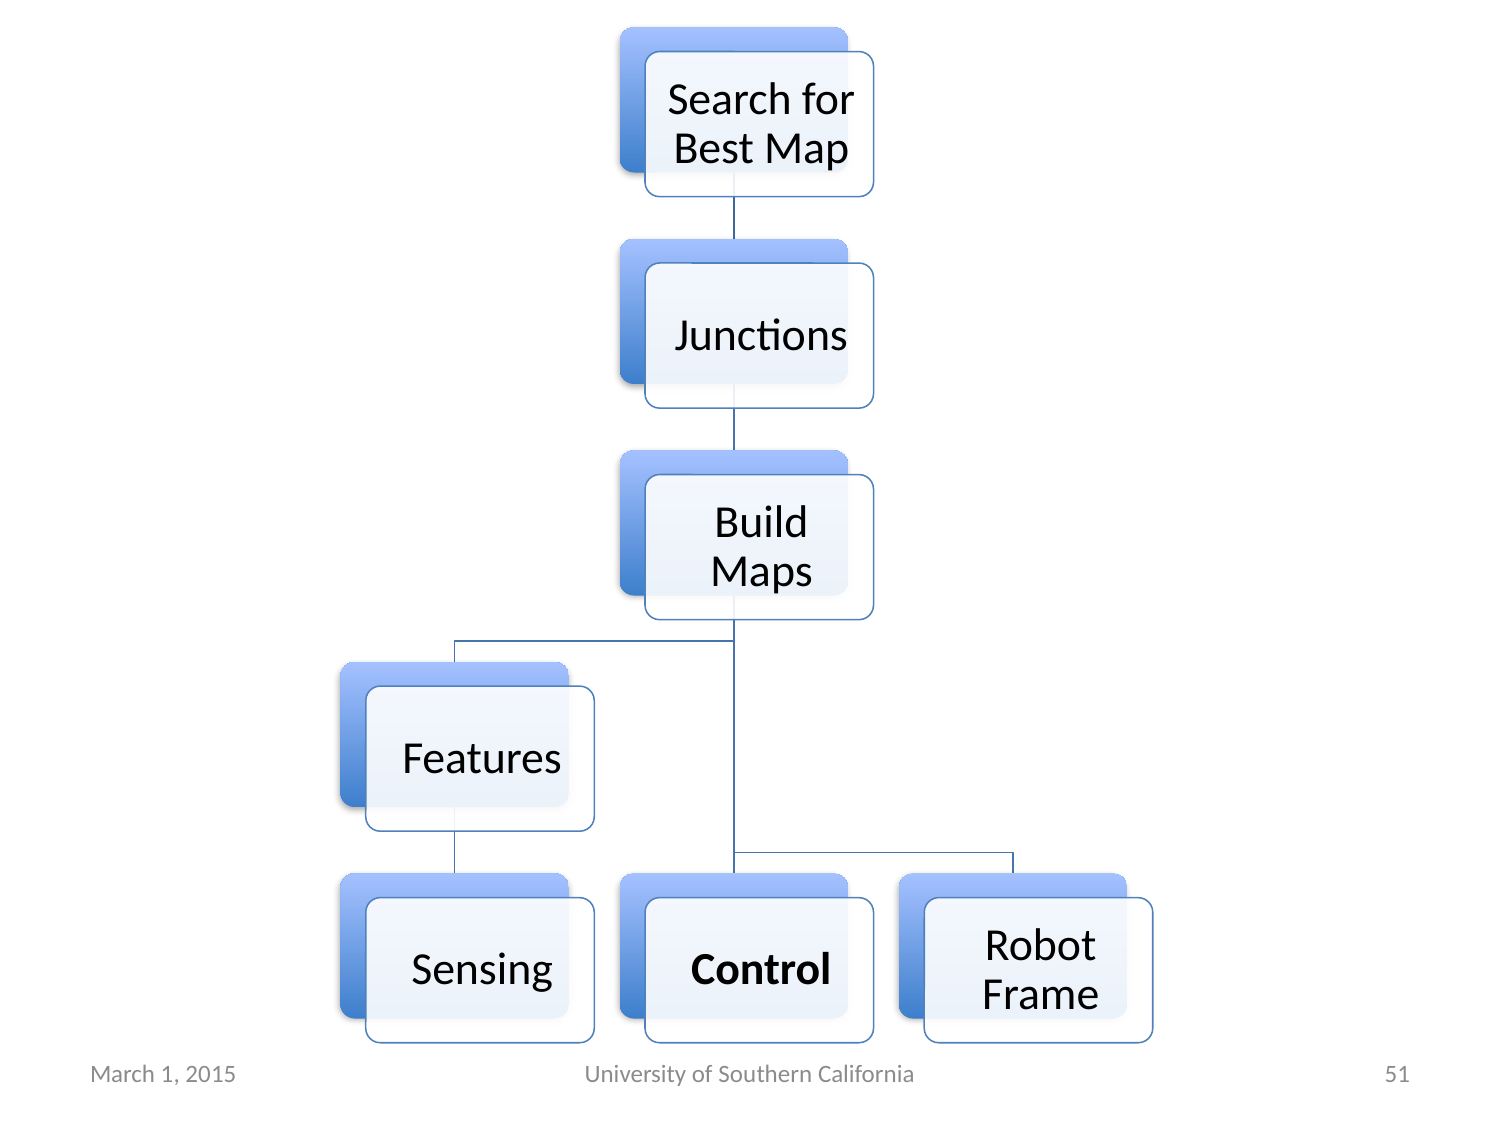

Search for Best Map
Junctions
Build Maps
Features
Sensing
Control
Robot Frame
March 1, 2015
University of Southern California
51